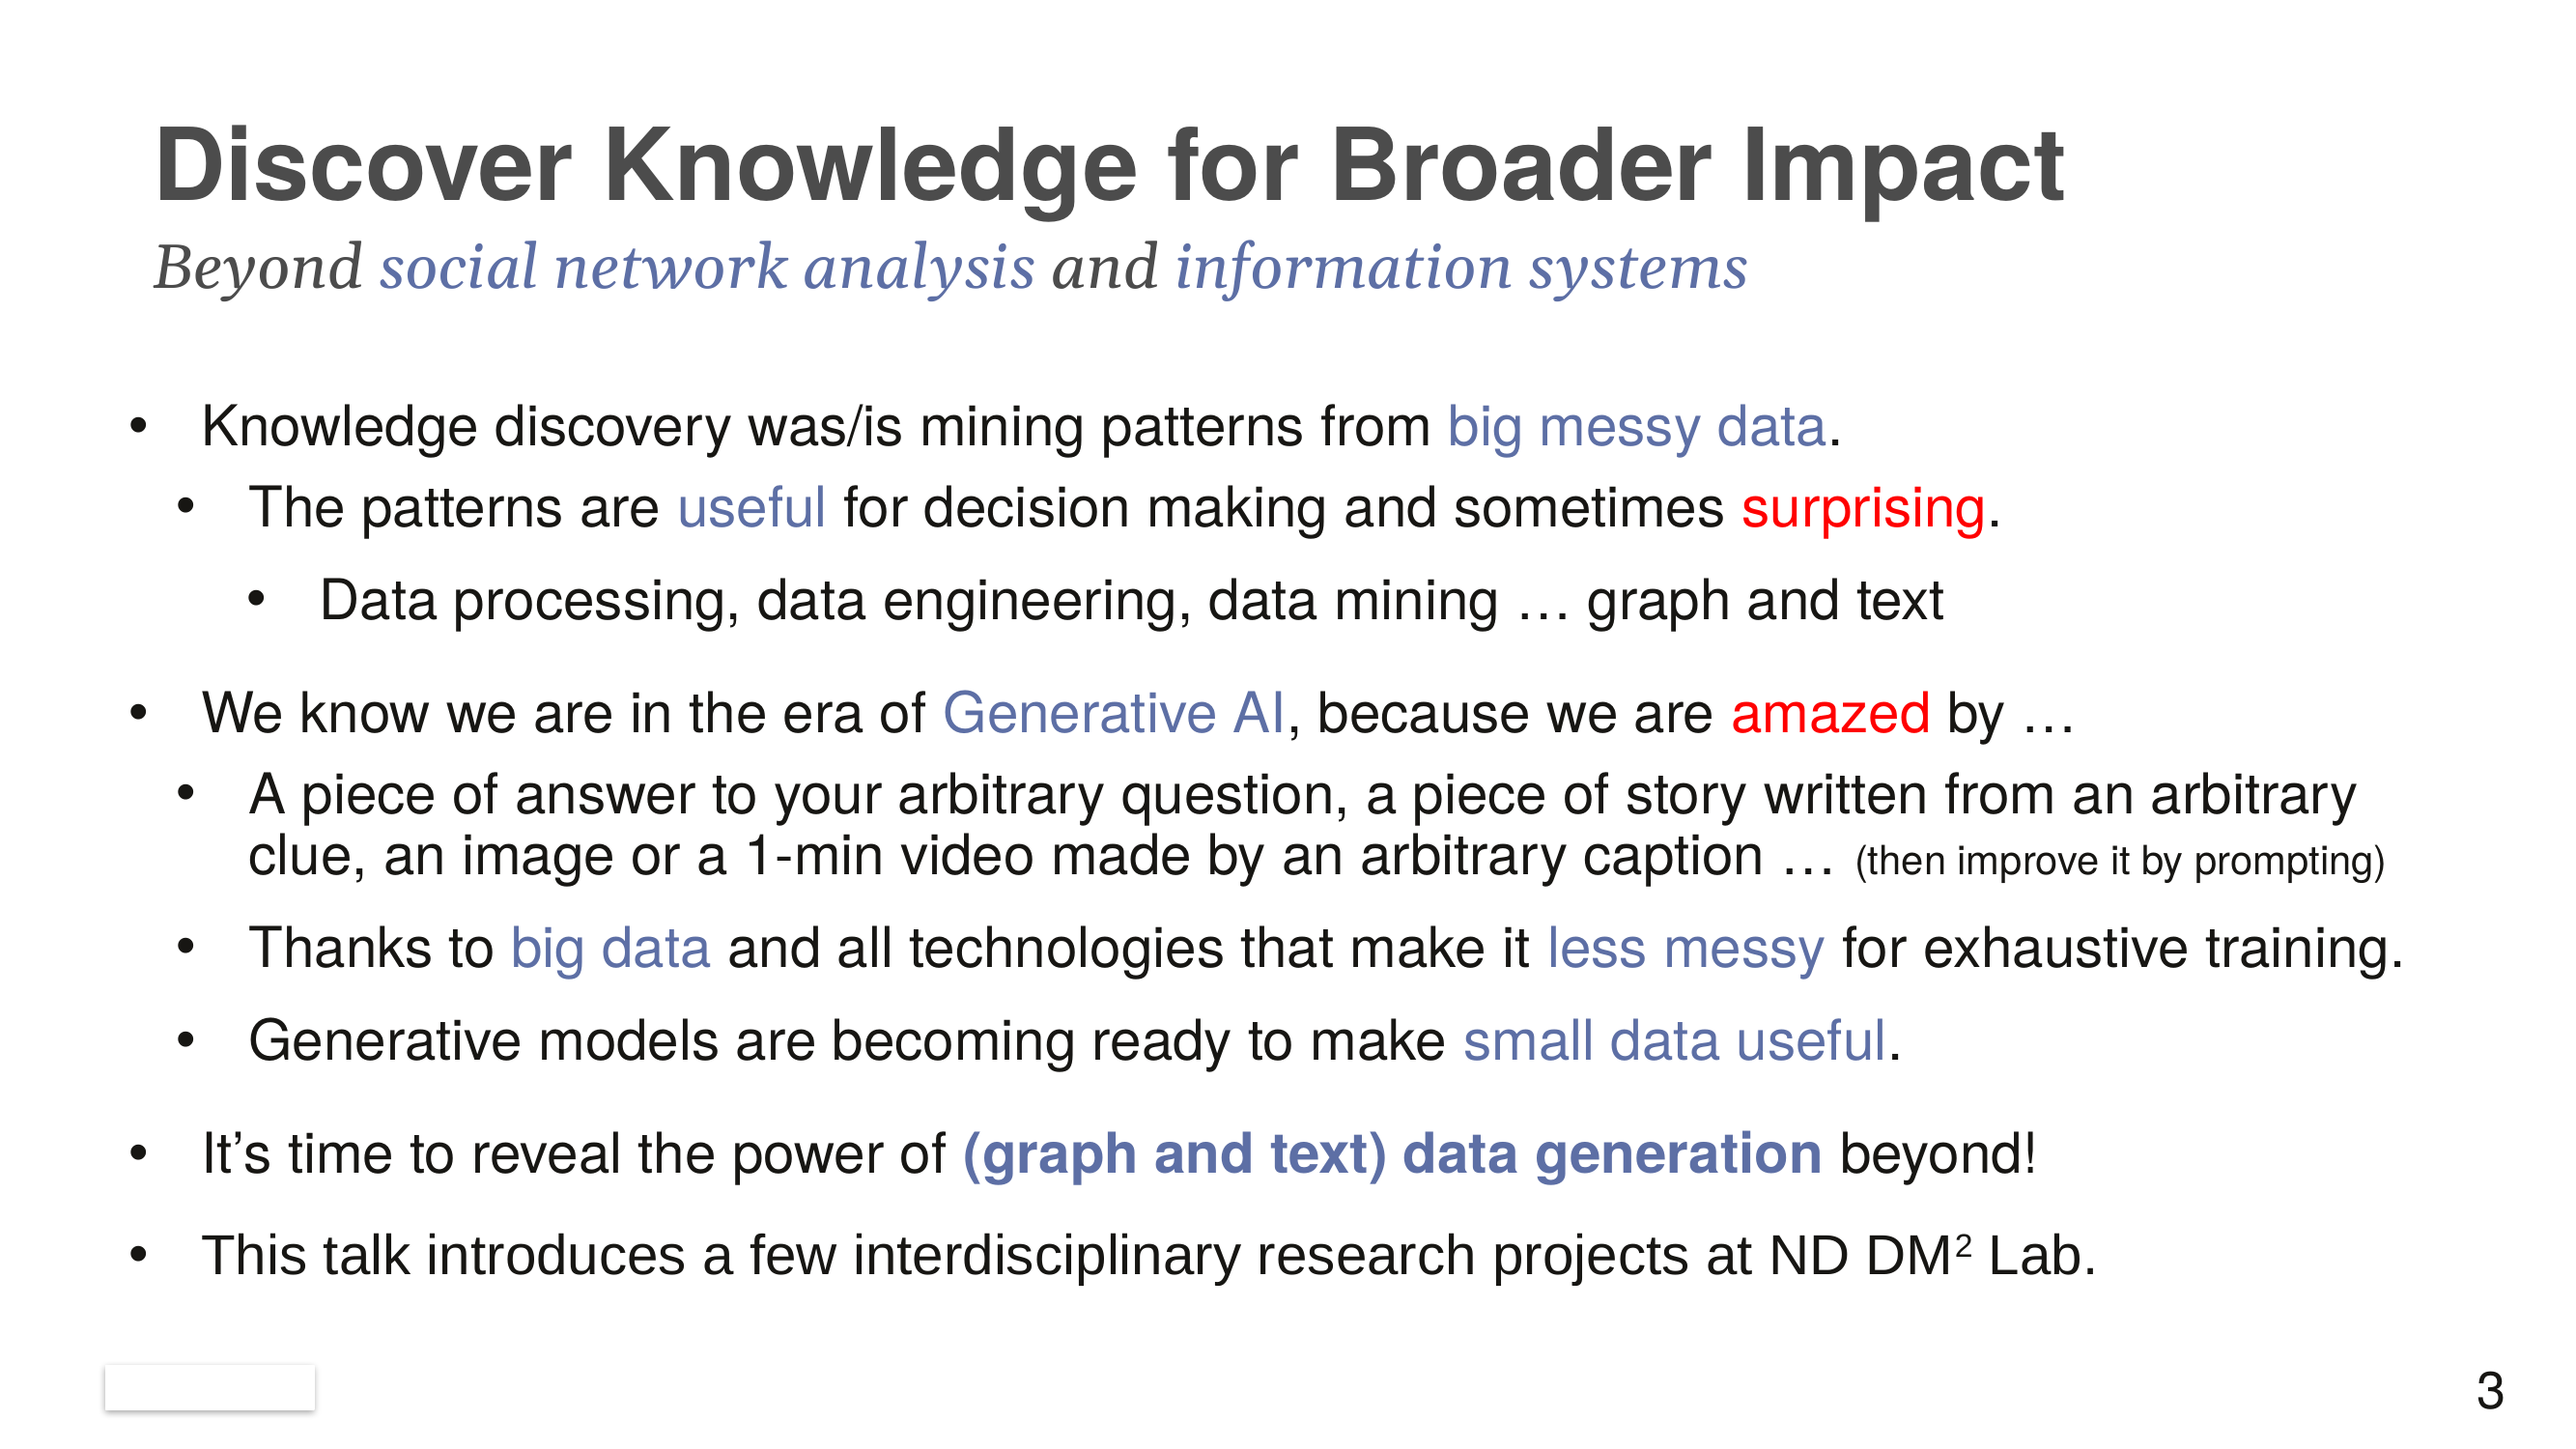

# Discover Knowledge for Broader Impact
Beyond social network analysis and information systems
Knowledge discovery was/is mining patterns from big messy data.
The patterns are useful for decision making and sometimes surprising.
Data processing, data engineering, data mining … graph and text
We know we are in the era of Generative AI, because we are amazed by …
A piece of answer to your arbitrary question, a piece of story written from an arbitrary clue, an image or a 1-min video made by an arbitrary caption … (then improve it by prompting)
Thanks to big data and all technologies that make it less messy for exhaustive training.
Generative models are becoming ready to make small data useful.
It’s time to reveal the power of (graph and text) data generation beyond!
This talk introduces a few interdisciplinary research projects at ND DM2 Lab.
3